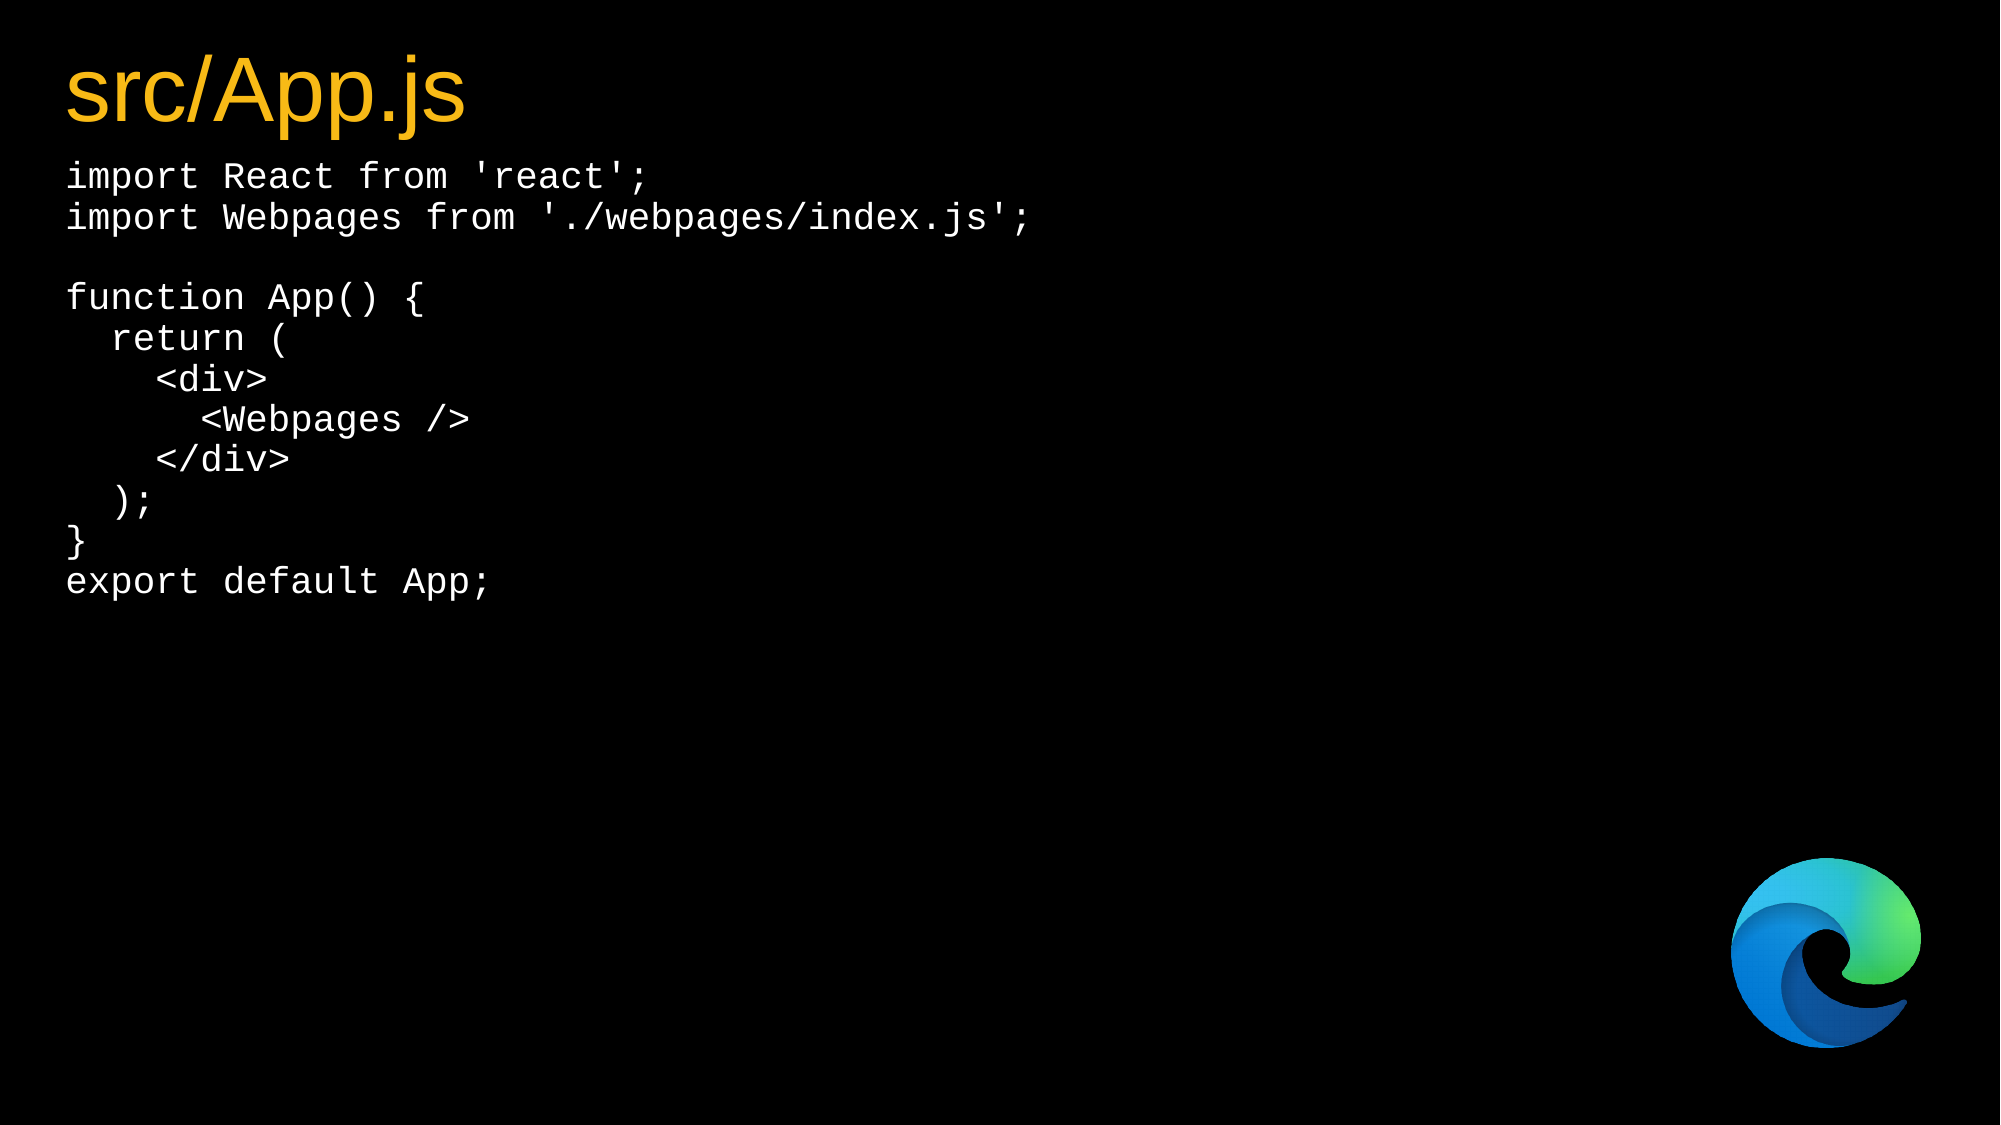

# src/App.js
import React from 'react';
import Webpages from './webpages/index.js';

function App() {
  return (
    <div>
      <Webpages />
    </div>
  );
}
export default App;